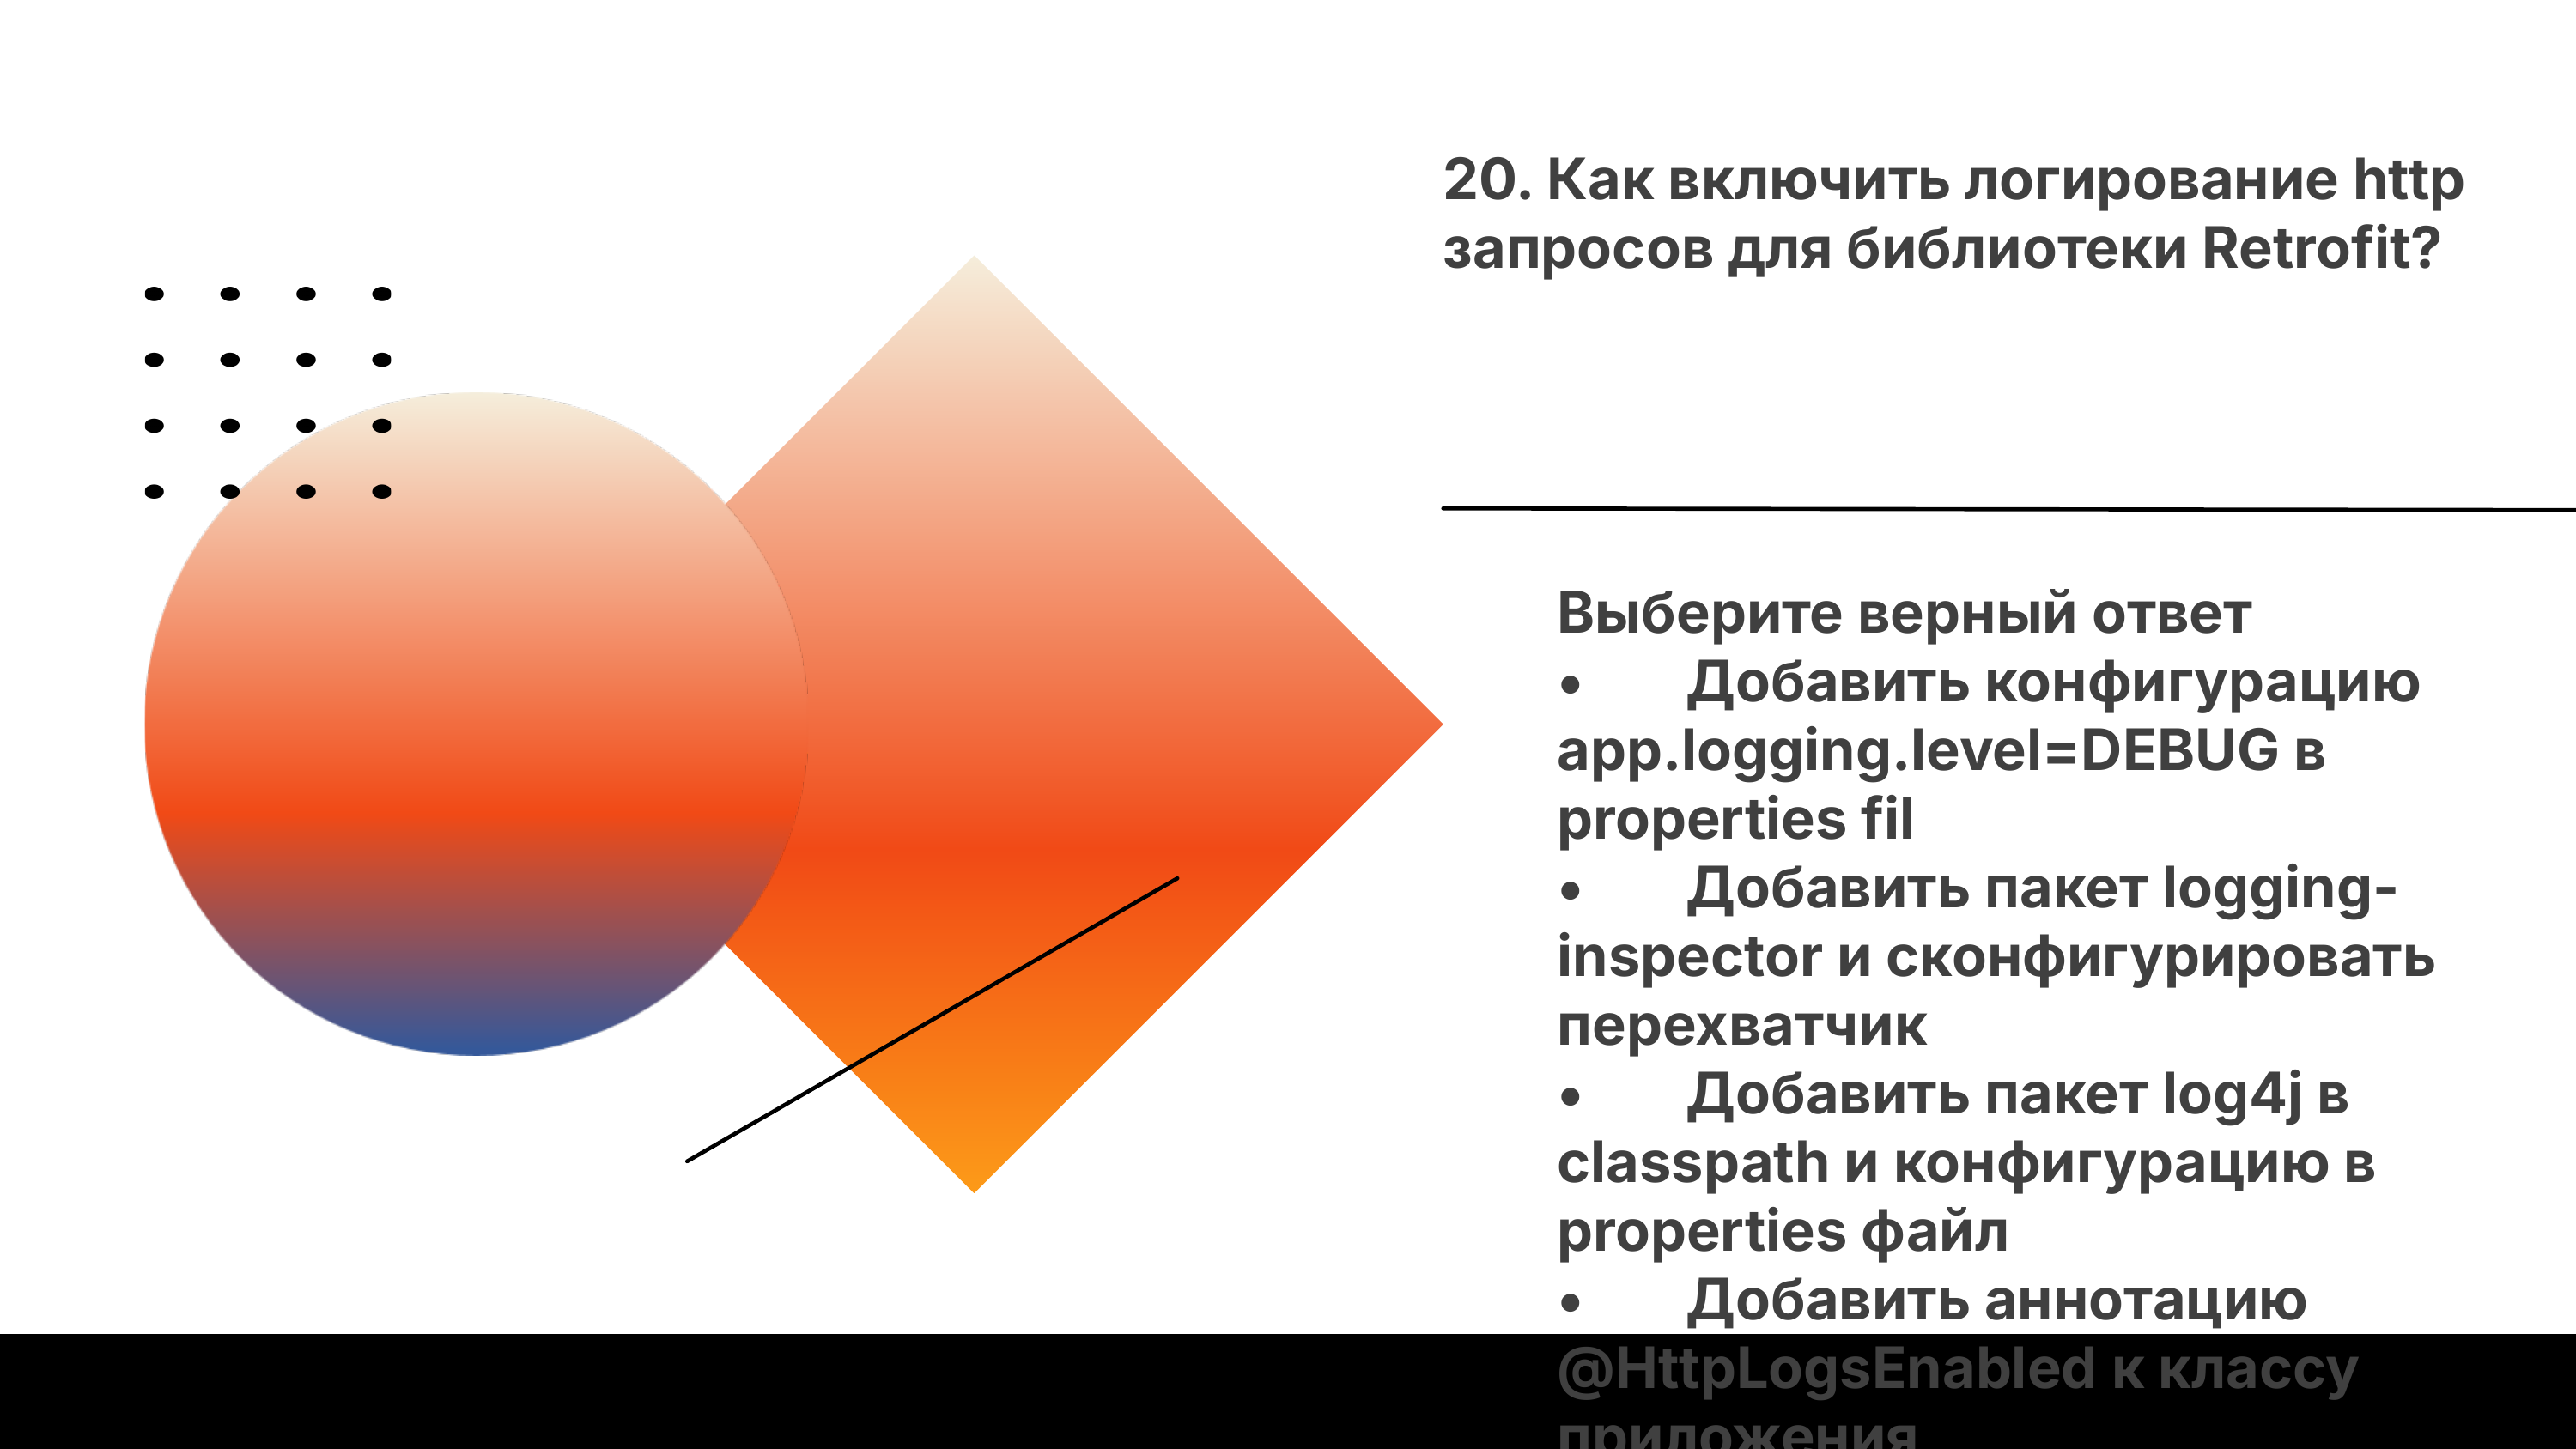

20. Как включить логирование http запросов для библиотеки Retrofit?

Выберите верный ответ
•	Добавить конфигурацию app.logging.level=DEBUG в properties fil
•	Добавить пакет logging-inspector и сконфигурировать перехватчик
•	Добавить пакет log4j в classpath и конфигурацию в properties файл
•	Добавить аннотацию @HttpLogsEnabled к классу приложения
•	Затрудняюсь ответить